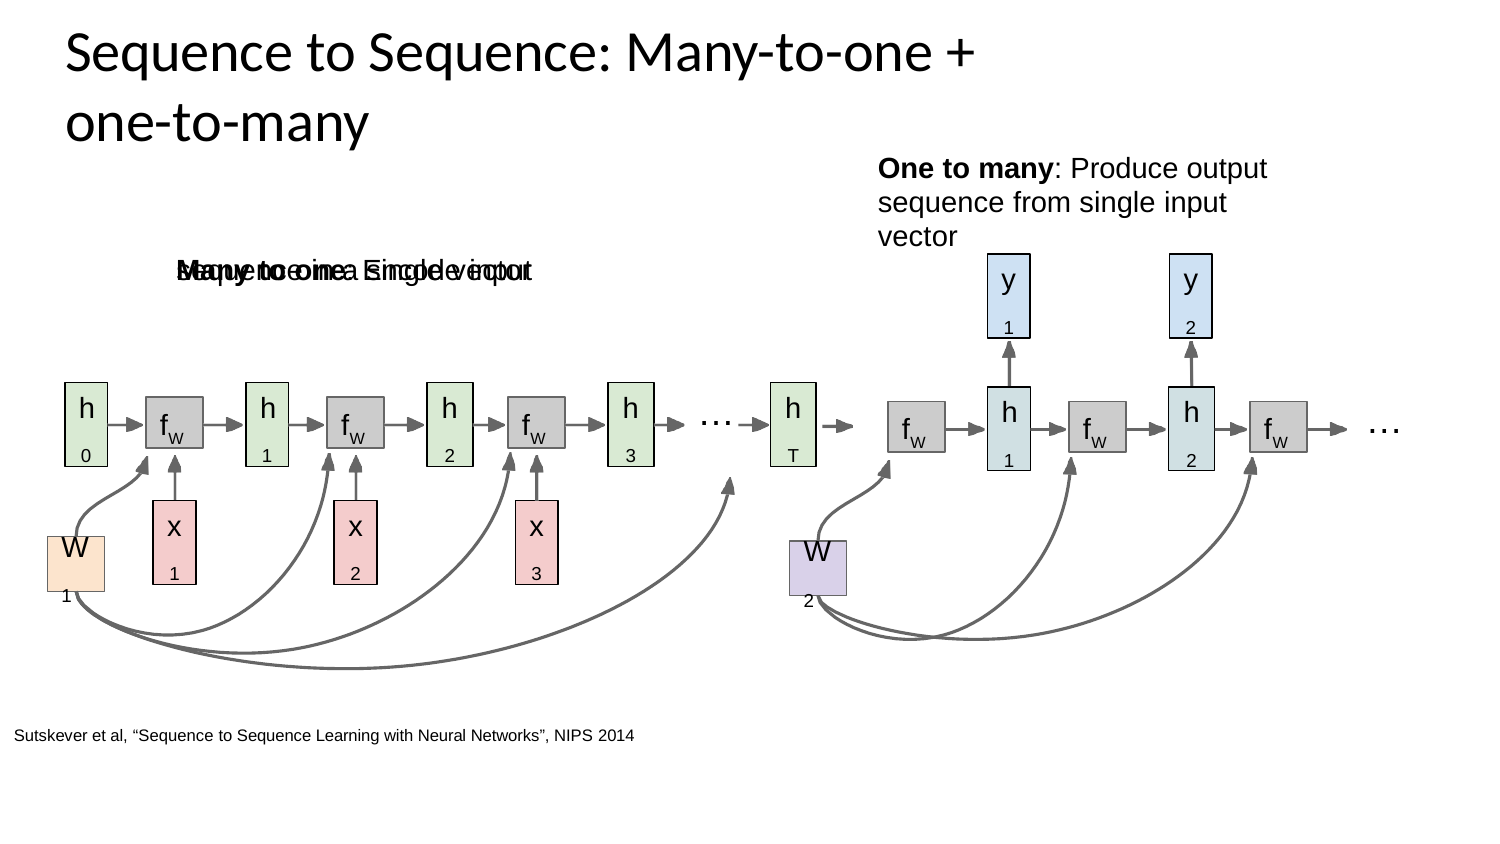

# Sequence to Sequence: Many-to-one +  one-to-many
One to many: Produce output  sequence from single input vector
Many to one: Encode input
sequence in a single vector
y
2
y
1

h
0
h
1
h
2
h
3
h
T
…
h
1
h
2
…
fW
fW
fW
fW
fW
fW

x
1
x
2
x
3
W
W

1
2
Sutskever et al, “Sequence to Sequence Learning with Neural Networks”, NIPS 2014